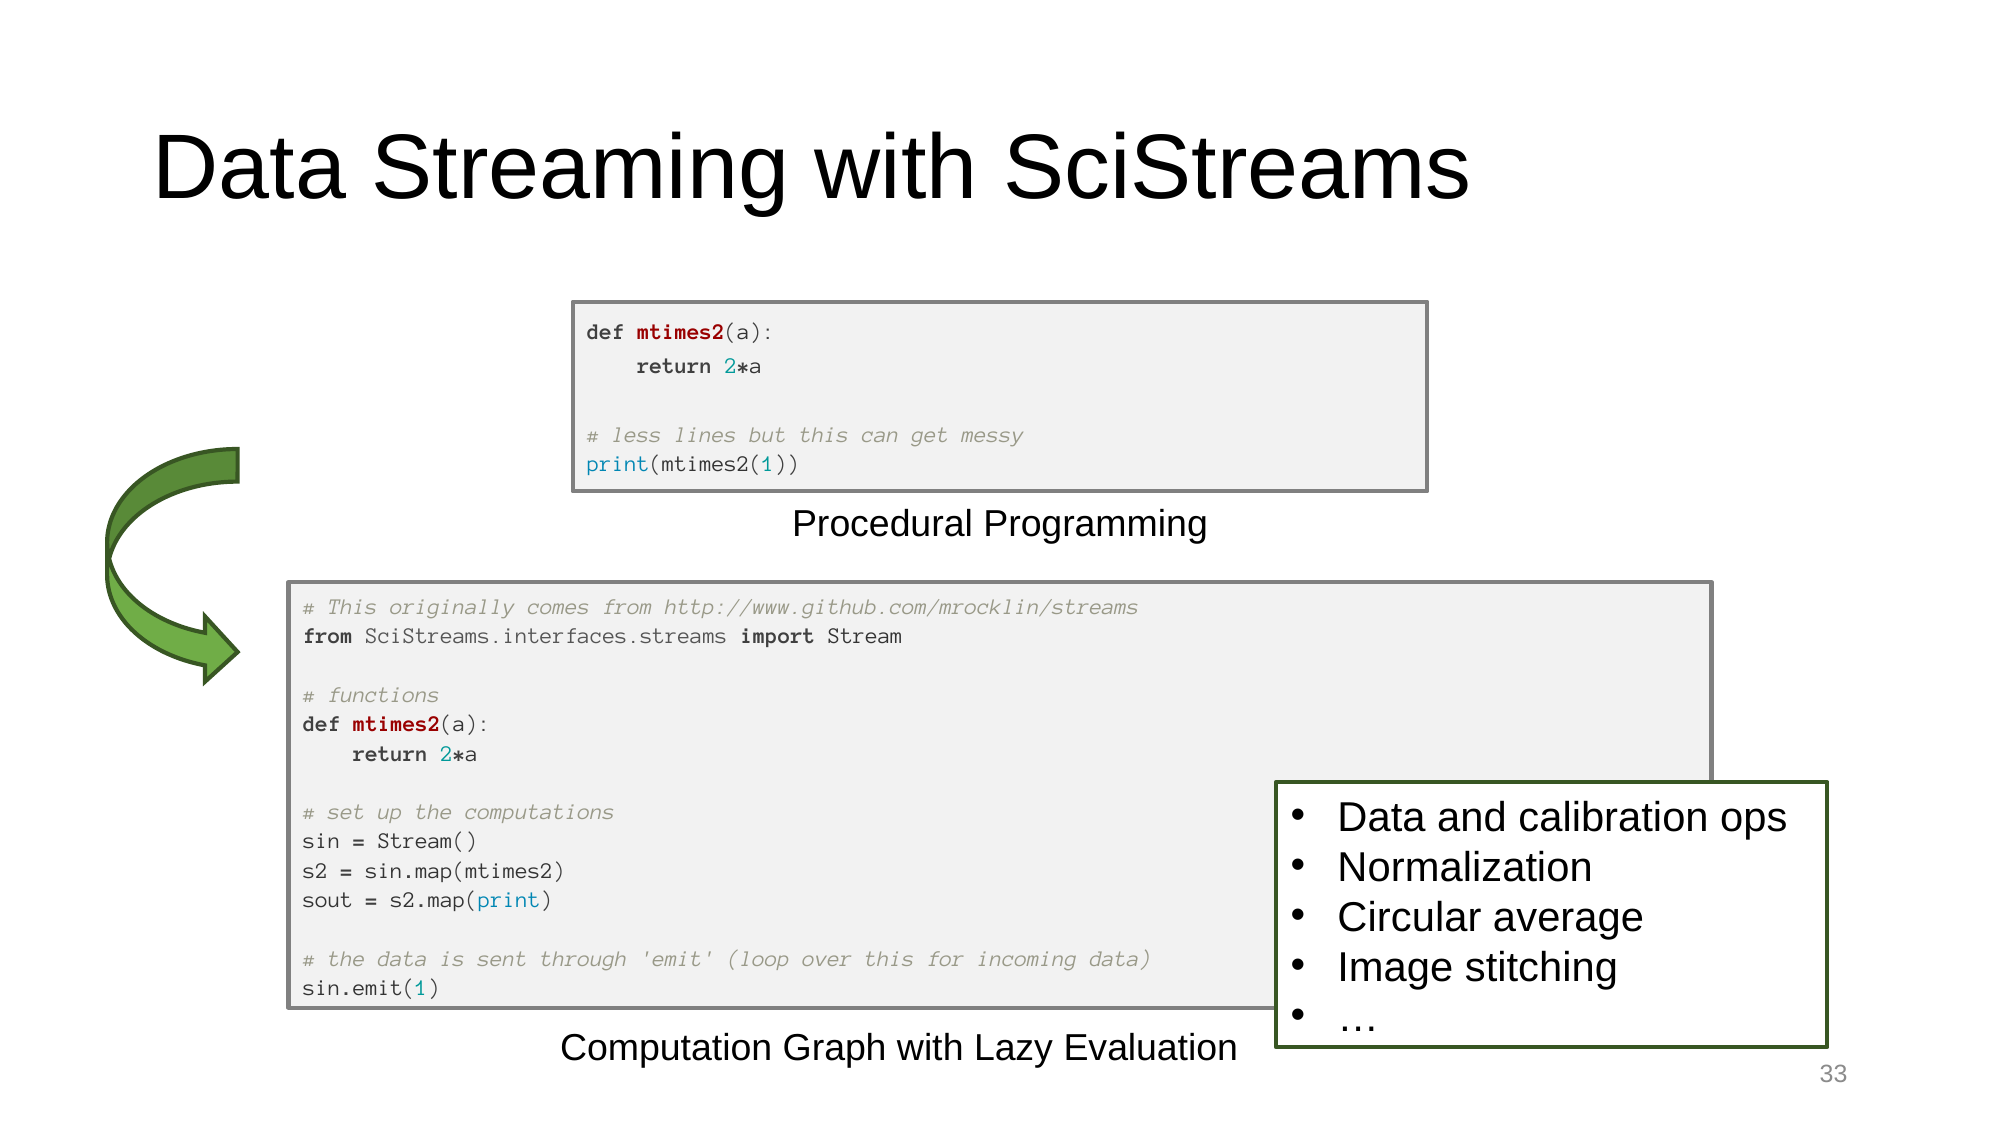

# Data Streaming with SciStreams
def mtimes2(a):
    return 2*a

# less lines but this can get messy
print(mtimes2(1))

Procedural Programming

# This originally comes from http://www.github.com/mrocklin/streams
from SciStreams.interfaces.streams import Stream

# functions
def mtimes2(a):
    return 2*a

# set up the computations
sin = Stream()
s2 = sin.map(mtimes2)
sout = s2.map(print)

# the data is sent through 'emit' (loop over this for incoming data)
sin.emit(1)
Data and calibration ops
Normalization
Circular average
Image stitching
…
Computation Graph with Lazy Evaluation
33